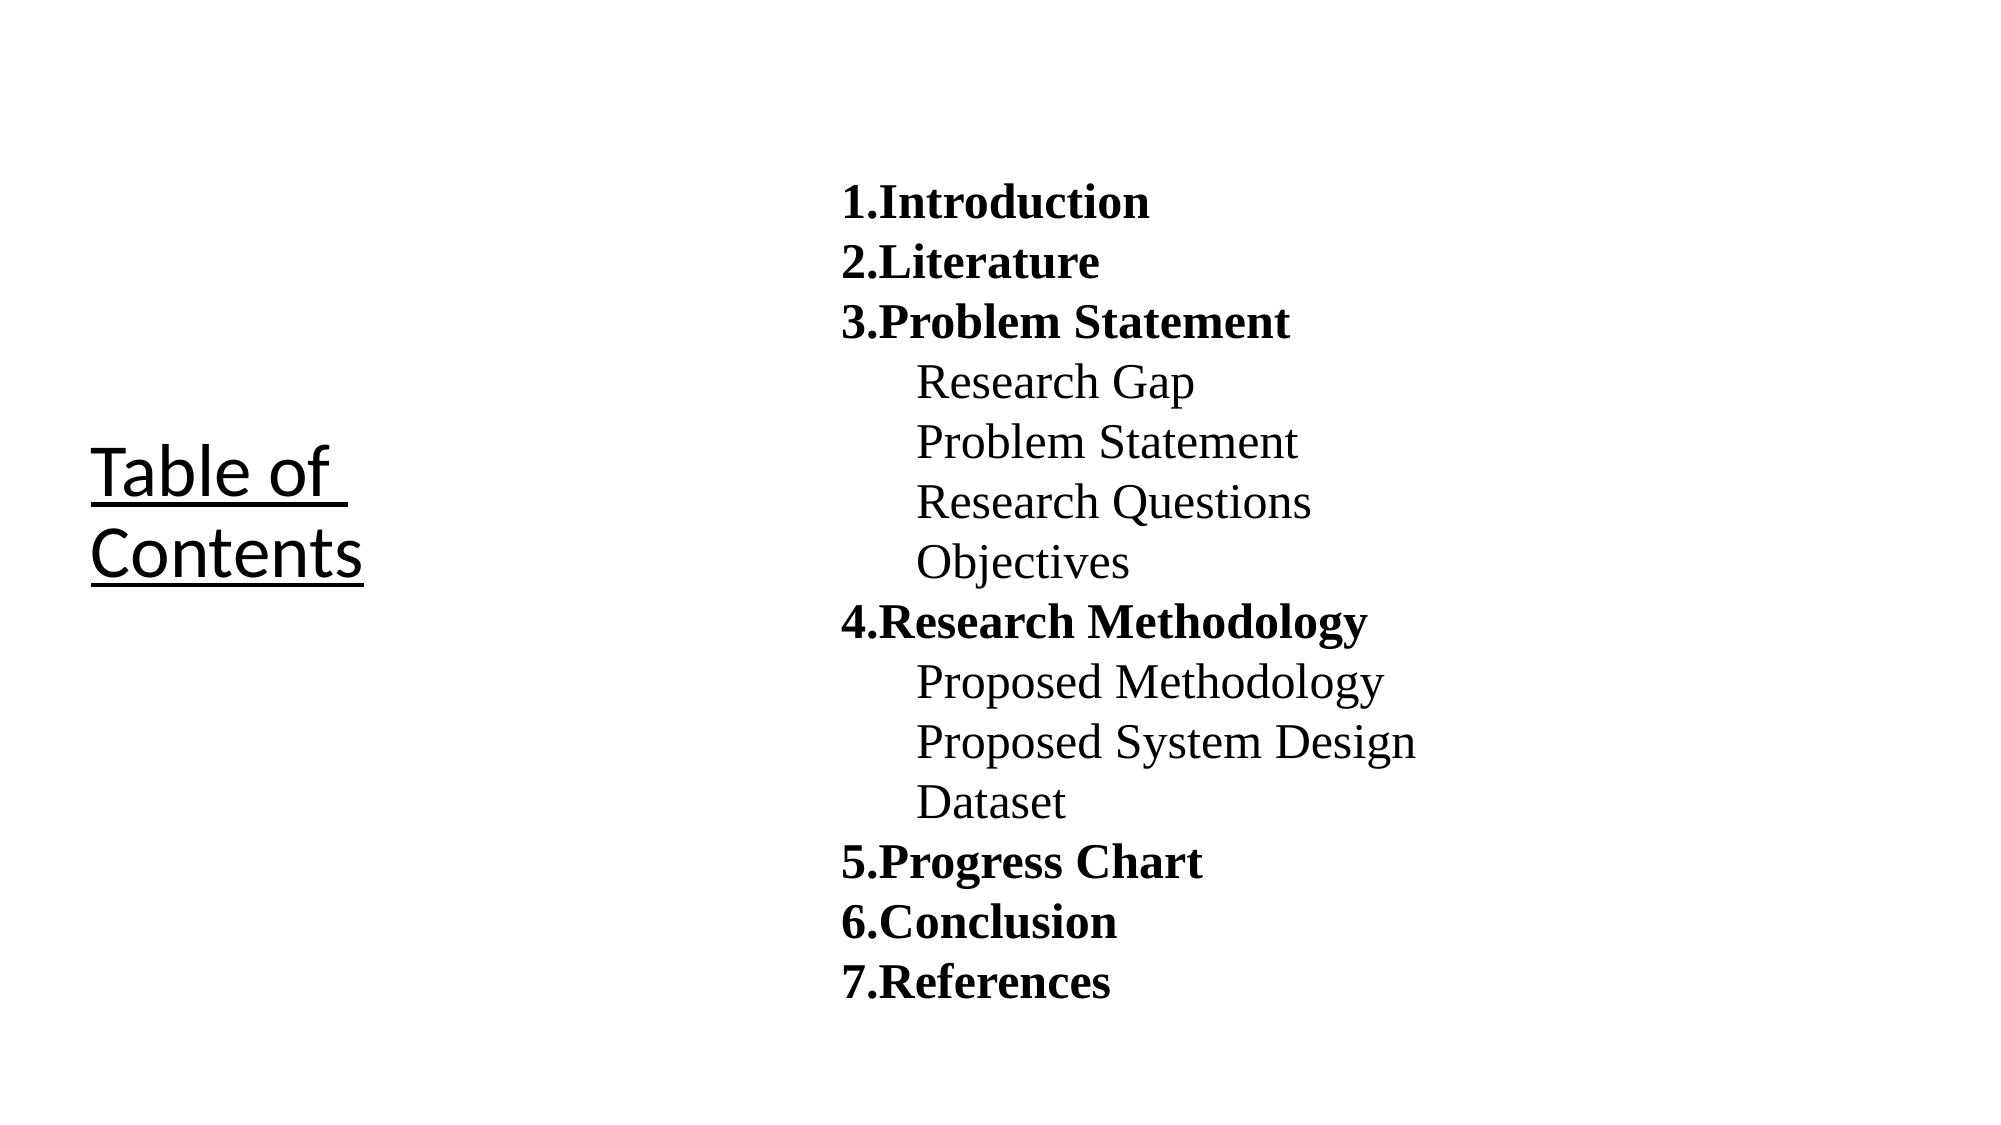

Introduction
Literature
Problem Statement
Research Gap
Problem Statement
Research Questions
Objectives
Research Methodology
Proposed Methodology
Proposed System Design
Dataset
Progress Chart
Conclusion
References
Table of
Contents